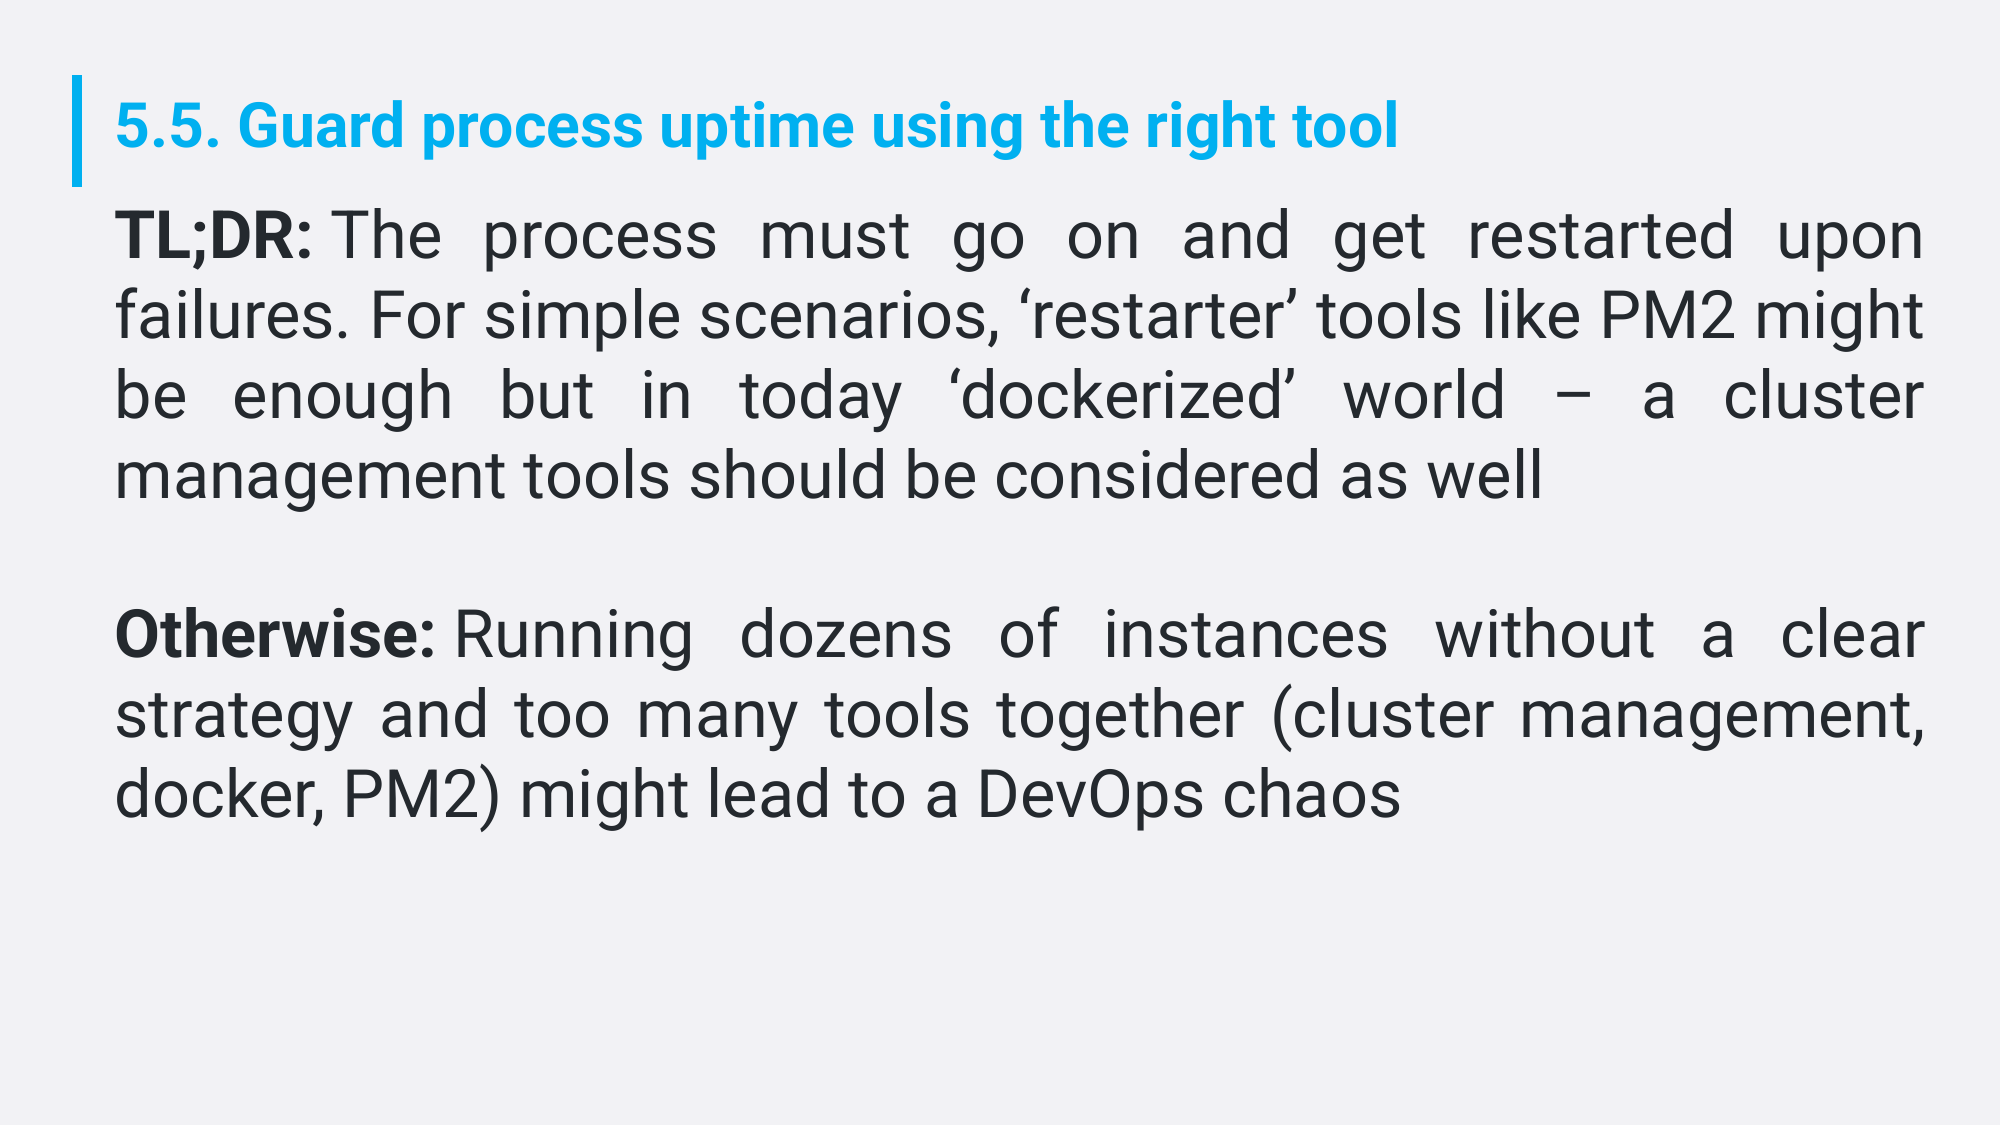

# 5.5. Guard process uptime using the right tool
TL;DR: The process must go on and get restarted upon failures. For simple scenarios, ‘restarter’ tools like PM2 might be enough but in today ‘dockerized’ world – a cluster management tools should be considered as well

Otherwise: Running dozens of instances without a clear strategy and too many tools together (cluster management, docker, PM2) might lead to a DevOps chaos